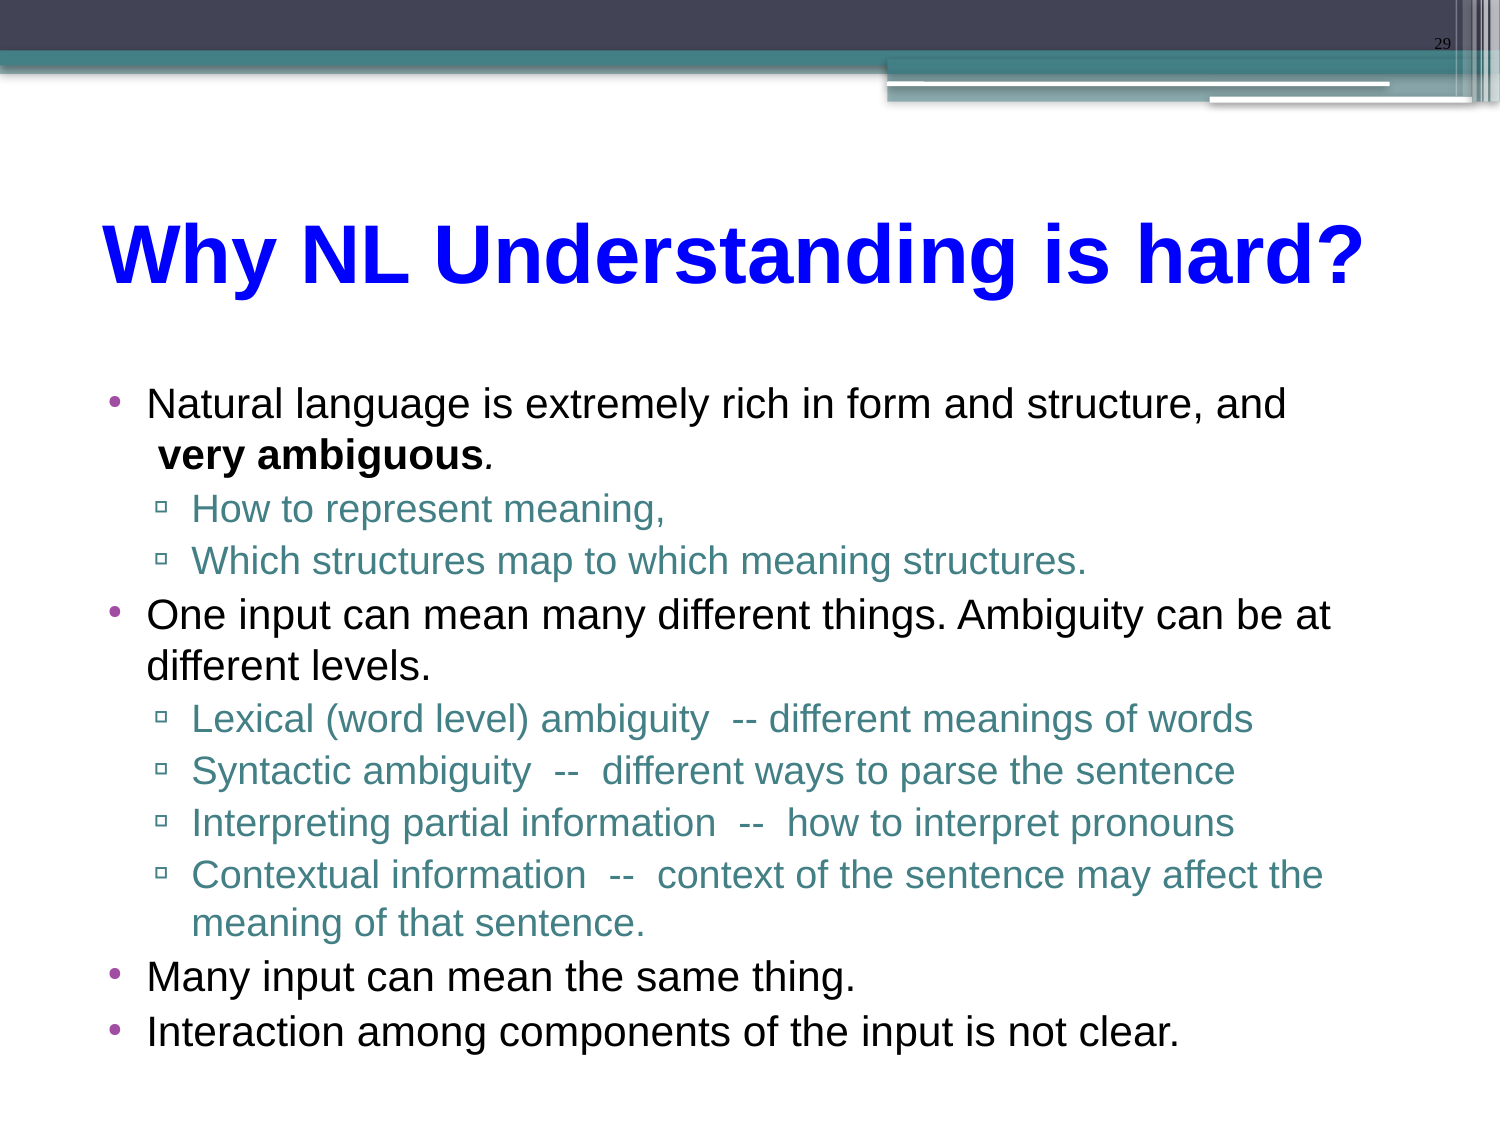

29
# Why NL Understanding is hard?
Natural language is extremely rich in form and structure, and            very ambiguous.
How to represent meaning,
Which structures map to which meaning structures.
One input can mean many different things. Ambiguity can be at different levels.
Lexical (word level) ambiguity  -- different meanings of words
Syntactic ambiguity  --  different ways to parse the sentence
Interpreting partial information  --  how to interpret pronouns
Contextual information  --  context of the sentence may affect the meaning of that sentence.
Many input can mean the same thing.
Interaction among components of the input is not clear.